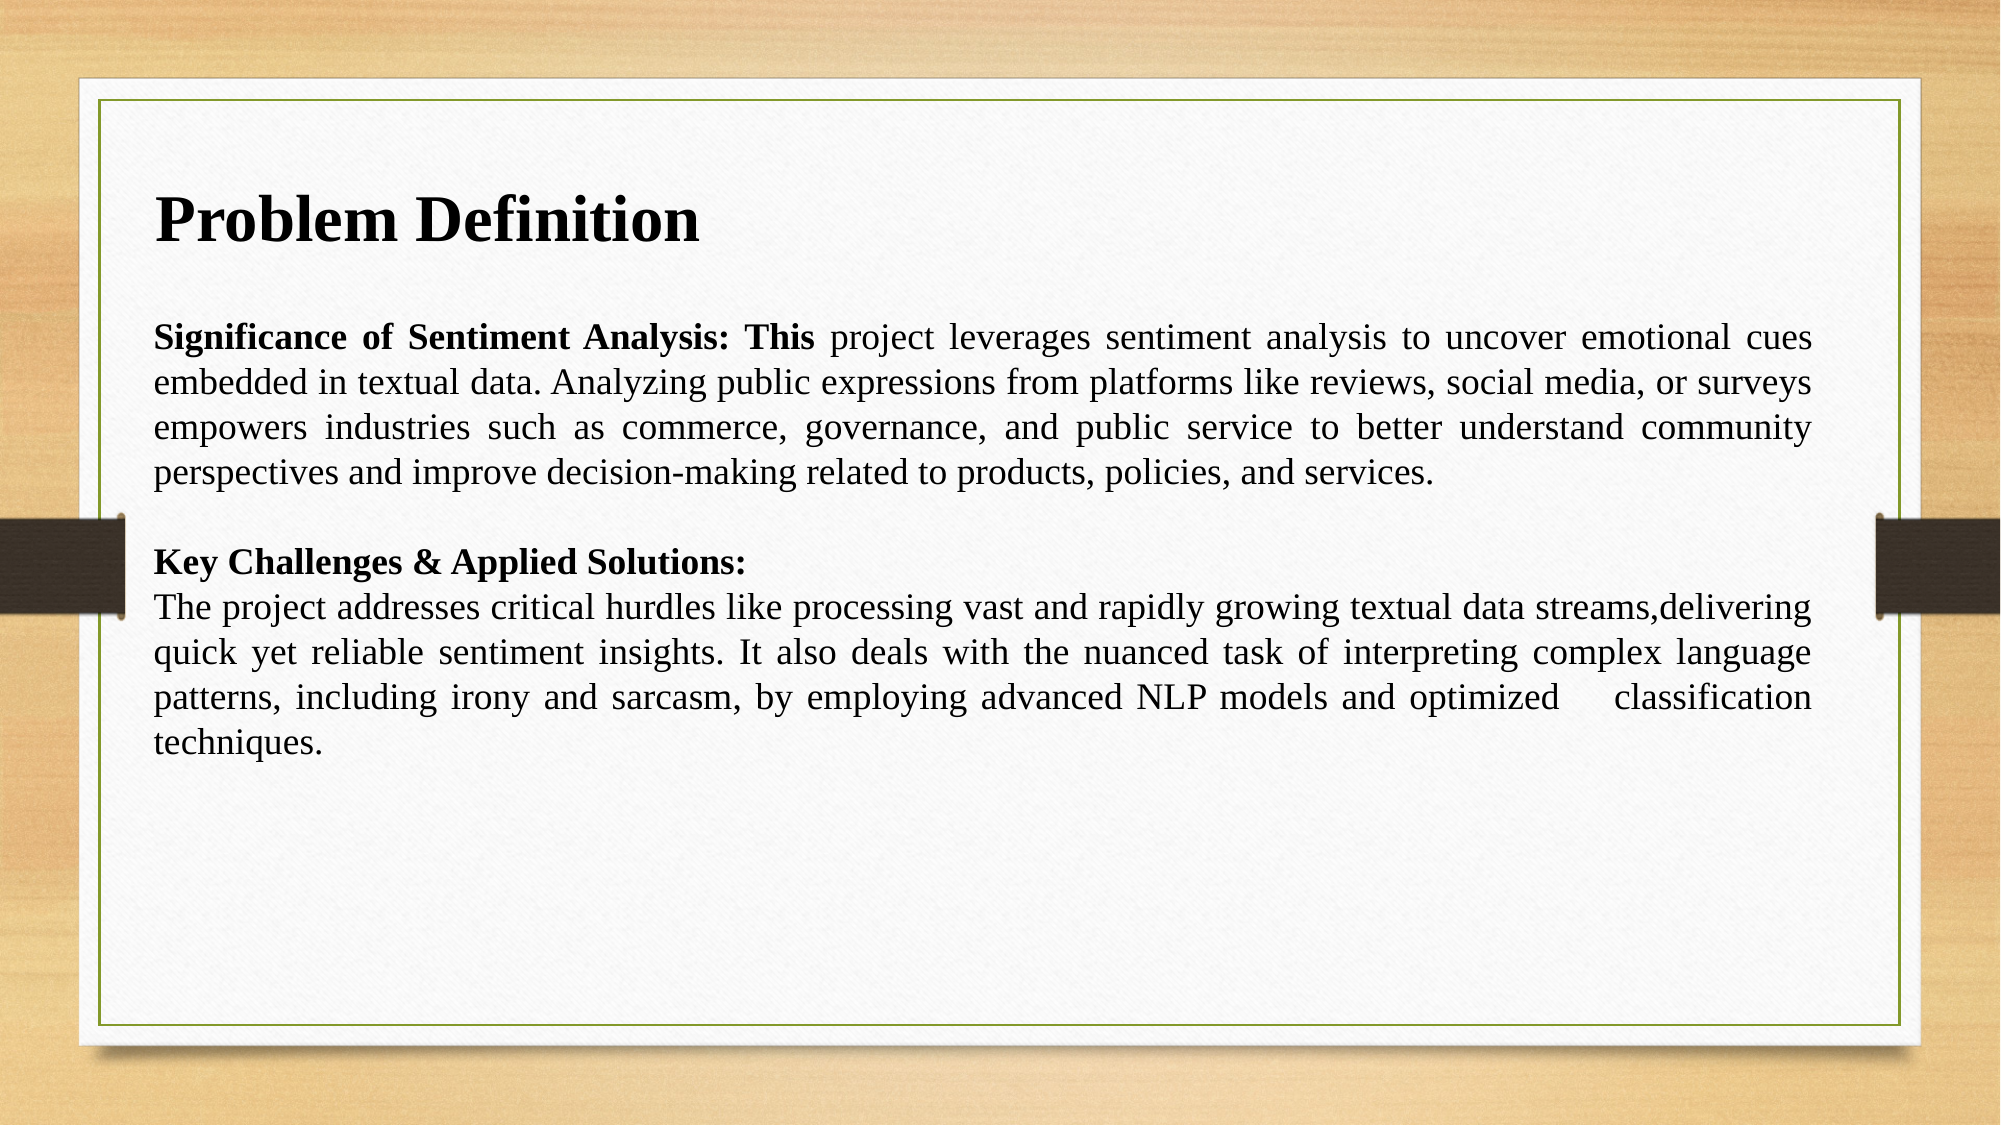

Problem Definition

Significance of Sentiment Analysis: This project leverages sentiment analysis to uncover emotional cues embedded in textual data. Analyzing public expressions from platforms like reviews, social media, or surveys empowers industries such as commerce, governance, and public service to better understand community perspectives and improve decision-making related to products, policies, and services.

Key Challenges & Applied Solutions:
The project addresses critical hurdles like processing vast and rapidly growing textual data streams,delivering quick yet reliable sentiment insights. It also deals with the nuanced task of interpreting complex language patterns, including irony and sarcasm, by employing advanced NLP models and optimized    classification techniques.